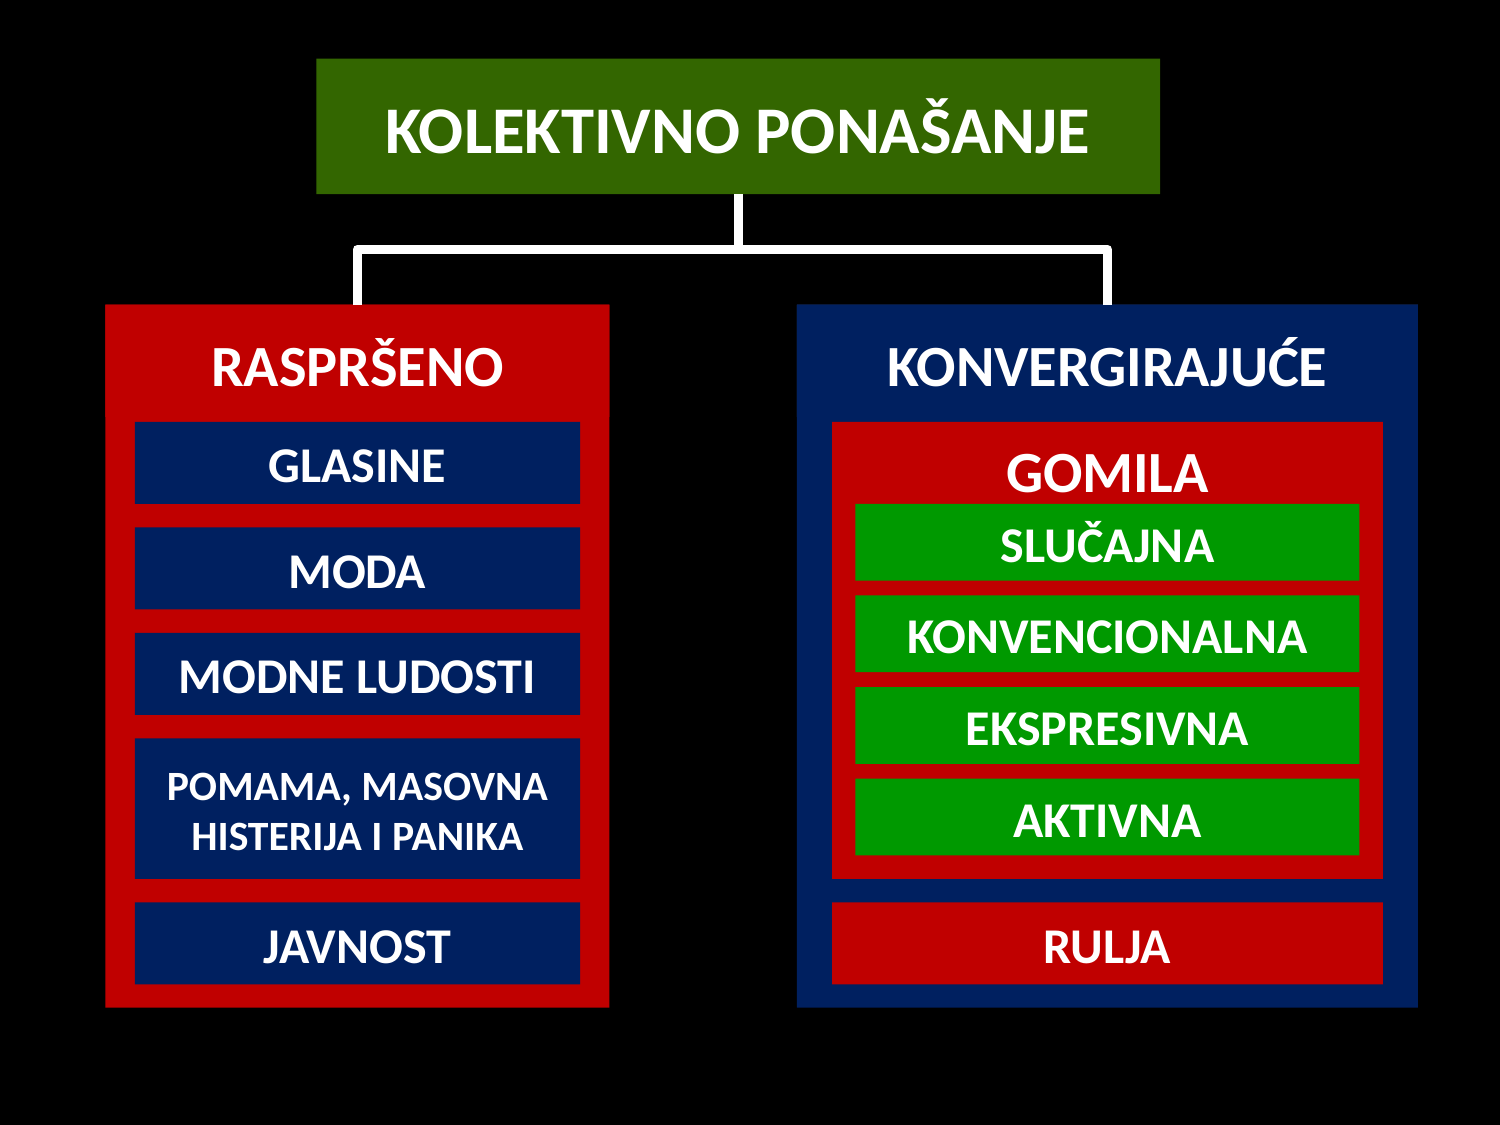

KOLEKTIVNO PONAŠANJE
RASPRŠENO
RASPRŠENO
KONVERGIRAJUĆE
KONVERGIRAJUĆE
GLASINE
GOMILA
SLUČAJNA
MODA
KONVENCIONALNA
MODNE LUDOSTI
EKSPRESIVNA
POMAMA, MASOVNA HISTERIJA I PANIKA
AKTIVNA
JAVNOST
RULJA